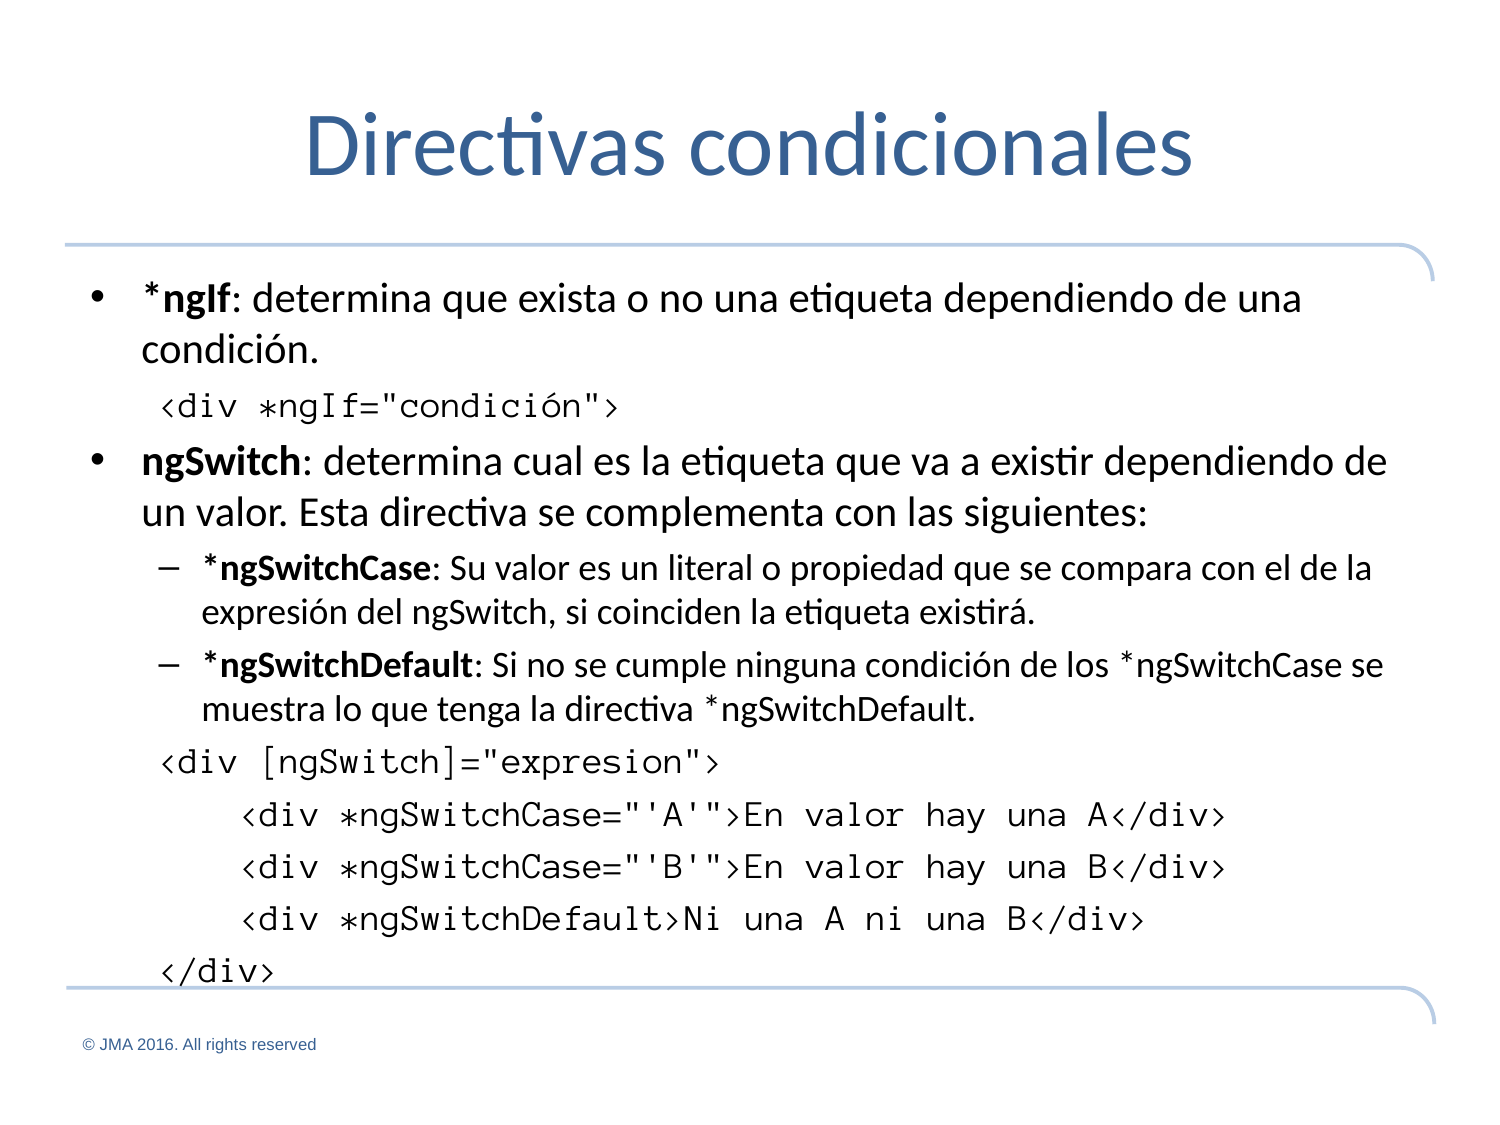

# Directivas condicionales
*ngIf: determina que exista o no una etiqueta dependiendo de una condición.
<div *ngIf="condición">
ngSwitch: determina cual es la etiqueta que va a existir dependiendo de un valor. Esta directiva se complementa con las siguientes:
*ngSwitchCase: Su valor es un literal o propiedad que se compara con el de la expresión del ngSwitch, si coinciden la etiqueta existirá.
*ngSwitchDefault: Si no se cumple ninguna condición de los *ngSwitchCase se muestra lo que tenga la directiva *ngSwitchDefault.
<div [ngSwitch]="expresion">
    <div *ngSwitchCase="'A'">En valor hay una A</div>
    <div *ngSwitchCase="'B'">En valor hay una B</div>
    <div *ngSwitchDefault>Ni una A ni una B</div>
</div>